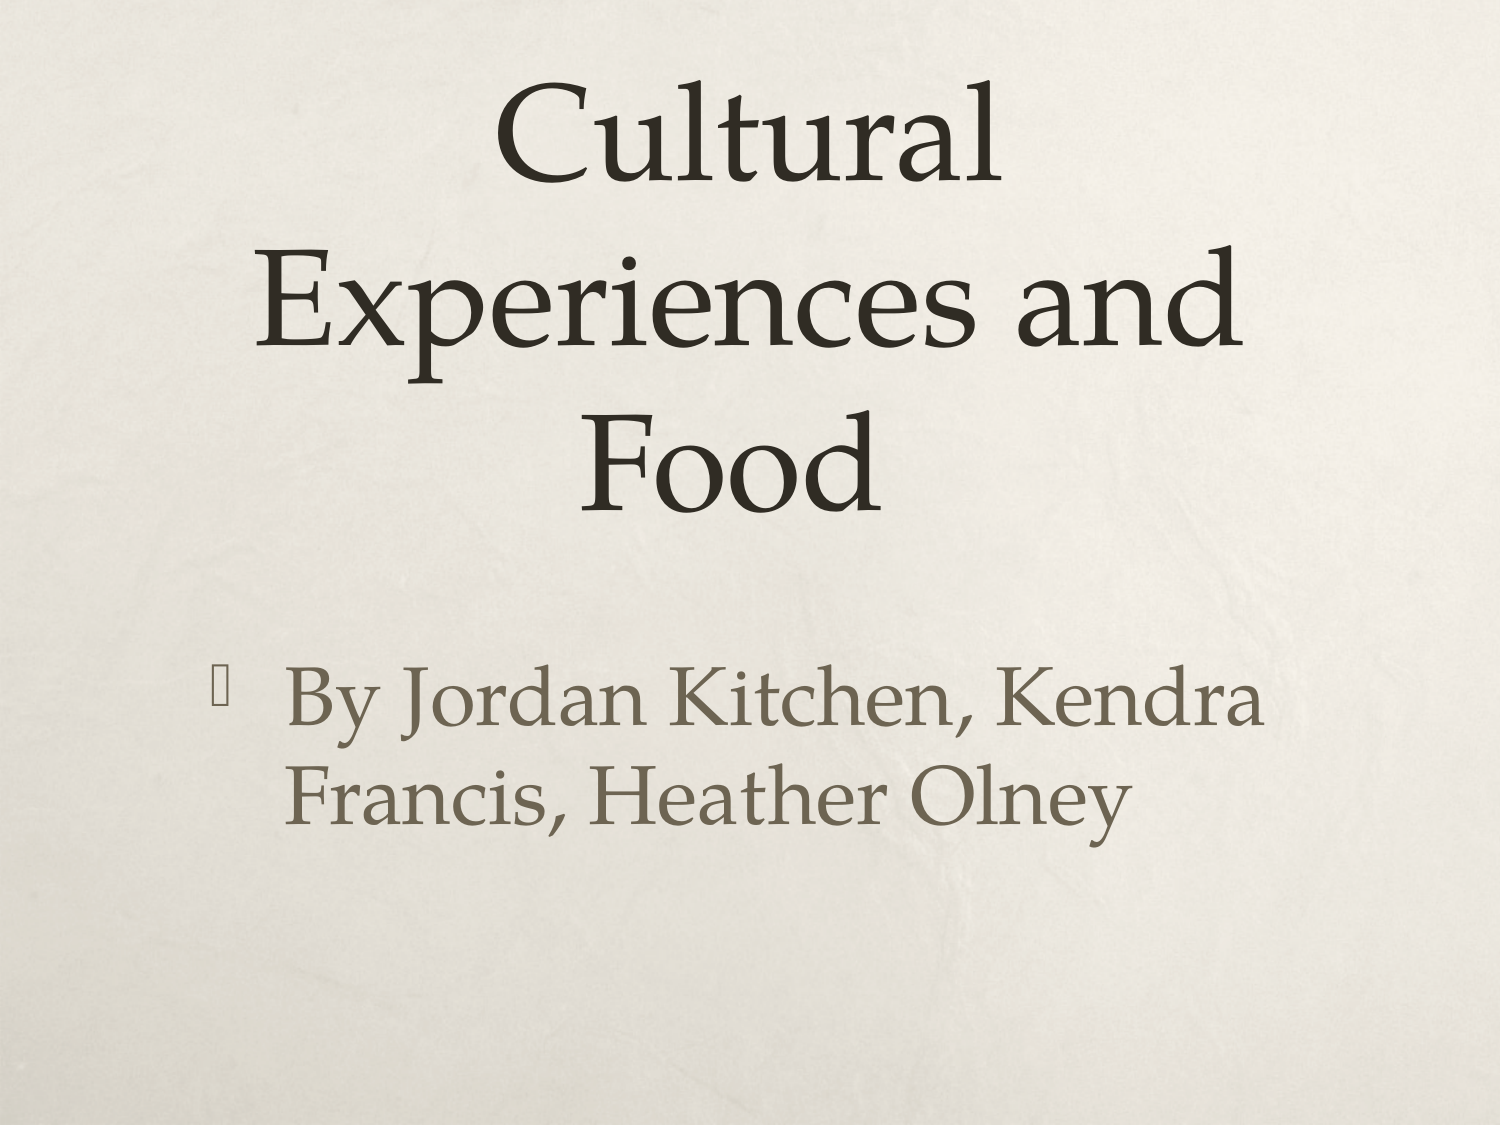

# Cultural Experiences and Food
By Jordan Kitchen, Kendra Francis, Heather Olney